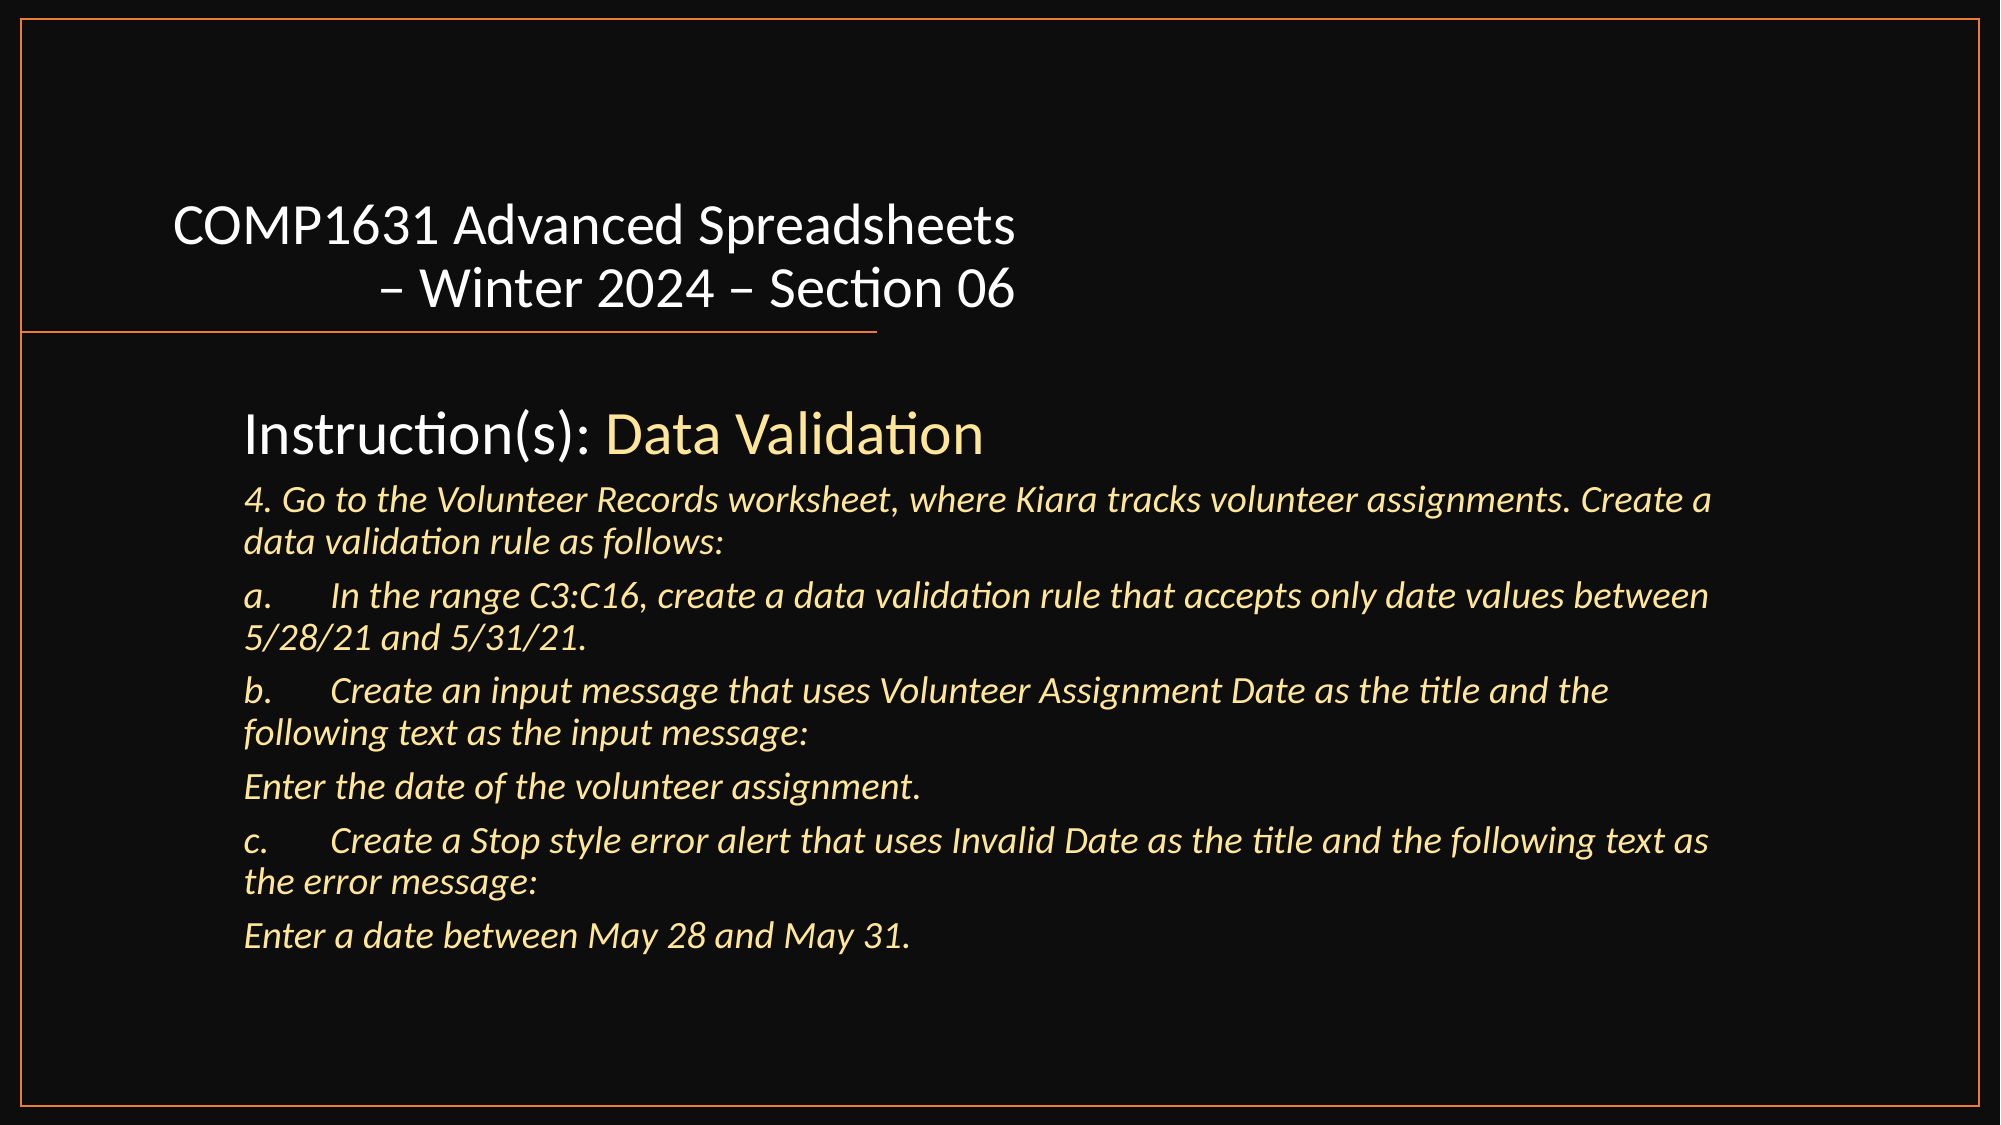

# COMP1631 Advanced Spreadsheets – Winter 2024 – Section 06
Instruction(s): Data Validation
4. Go to the Volunteer Records worksheet, where Kiara tracks volunteer assignments. Create a data validation rule as follows:
a.	In the range C3:C16, create a data validation rule that accepts only date values between 5/28/21 and 5/31/21.
b.	Create an input message that uses Volunteer Assignment Date as the title and the following text as the input message:
Enter the date of the volunteer assignment.
c.	Create a Stop style error alert that uses Invalid Date as the title and the following text as the error message:
Enter a date between May 28 and May 31.